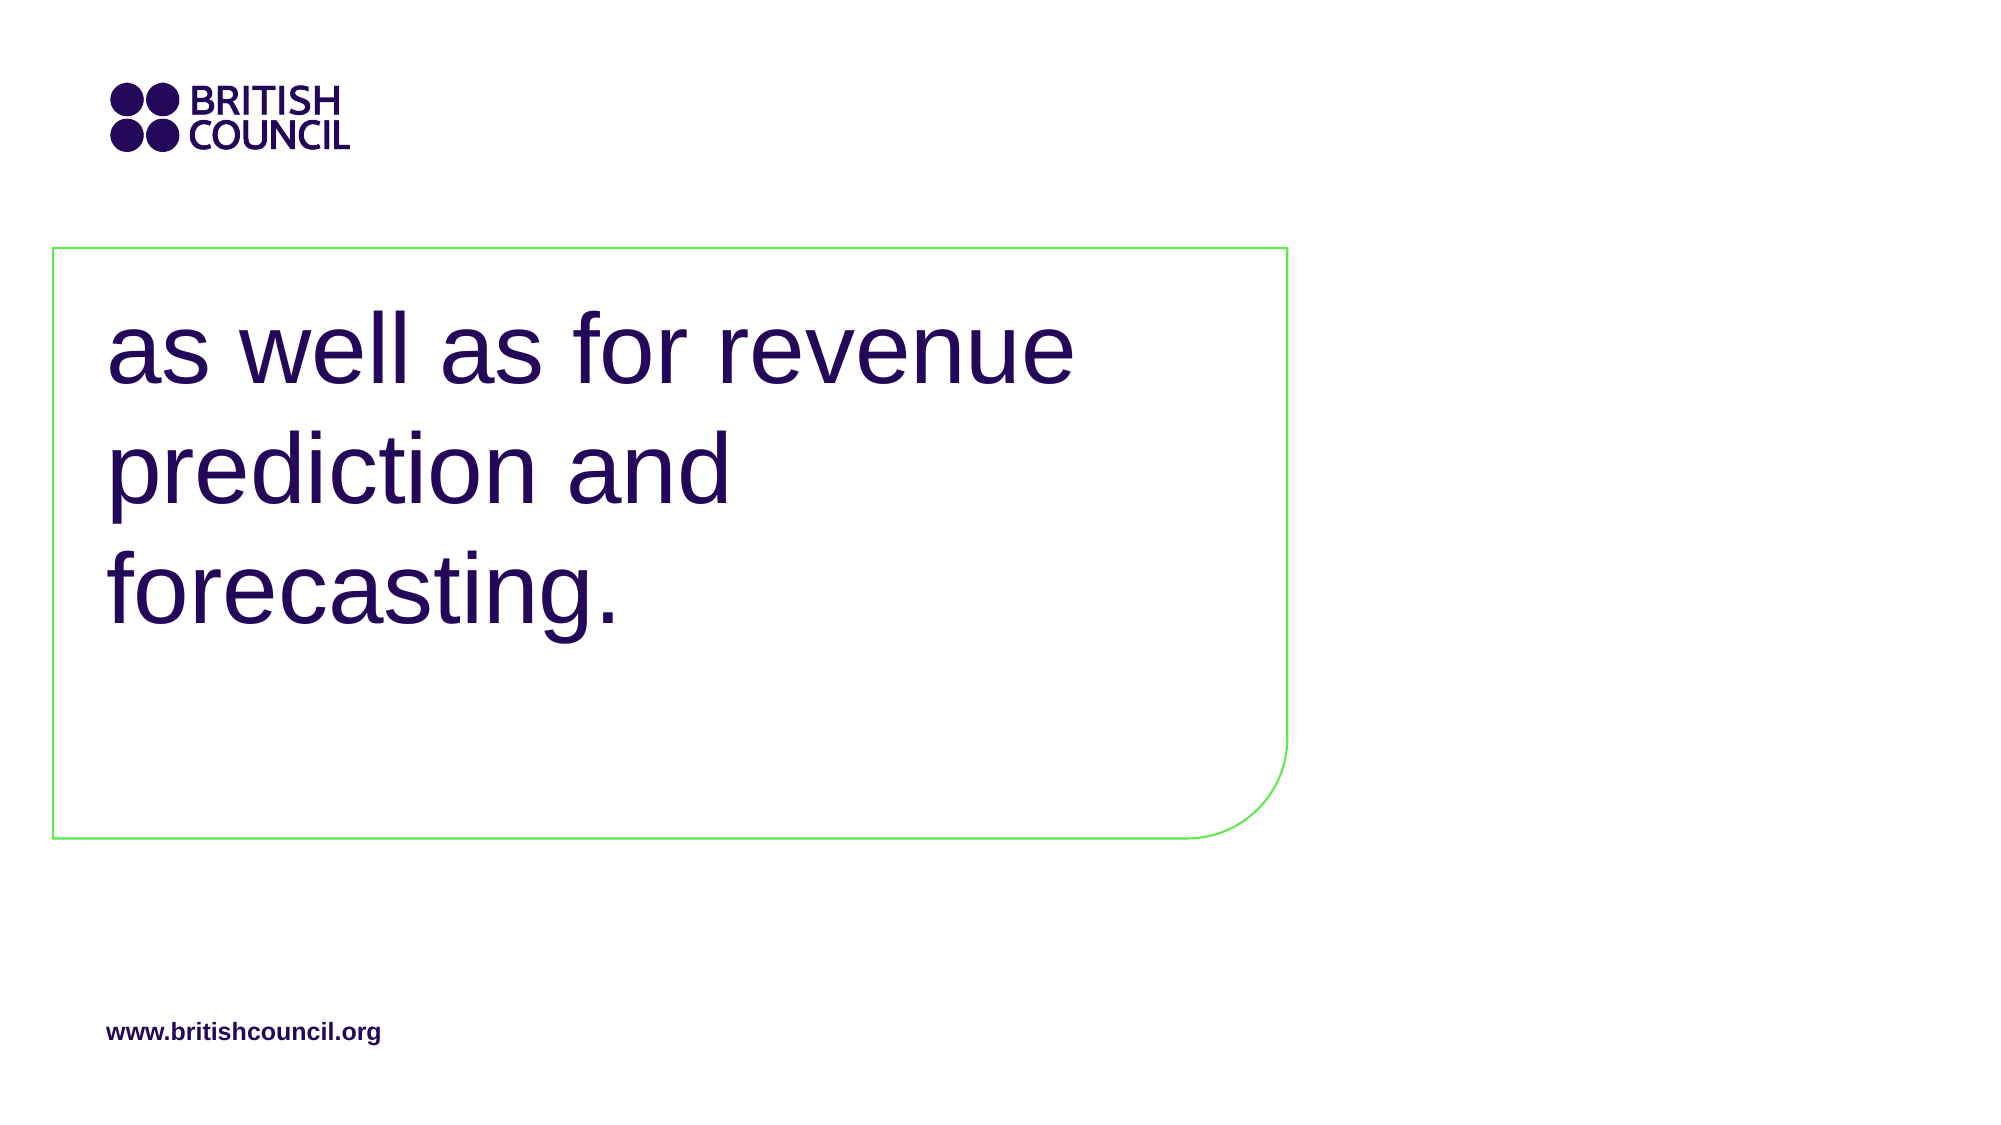

# as well as for revenue prediction and forecasting.

www.britishcouncil.org